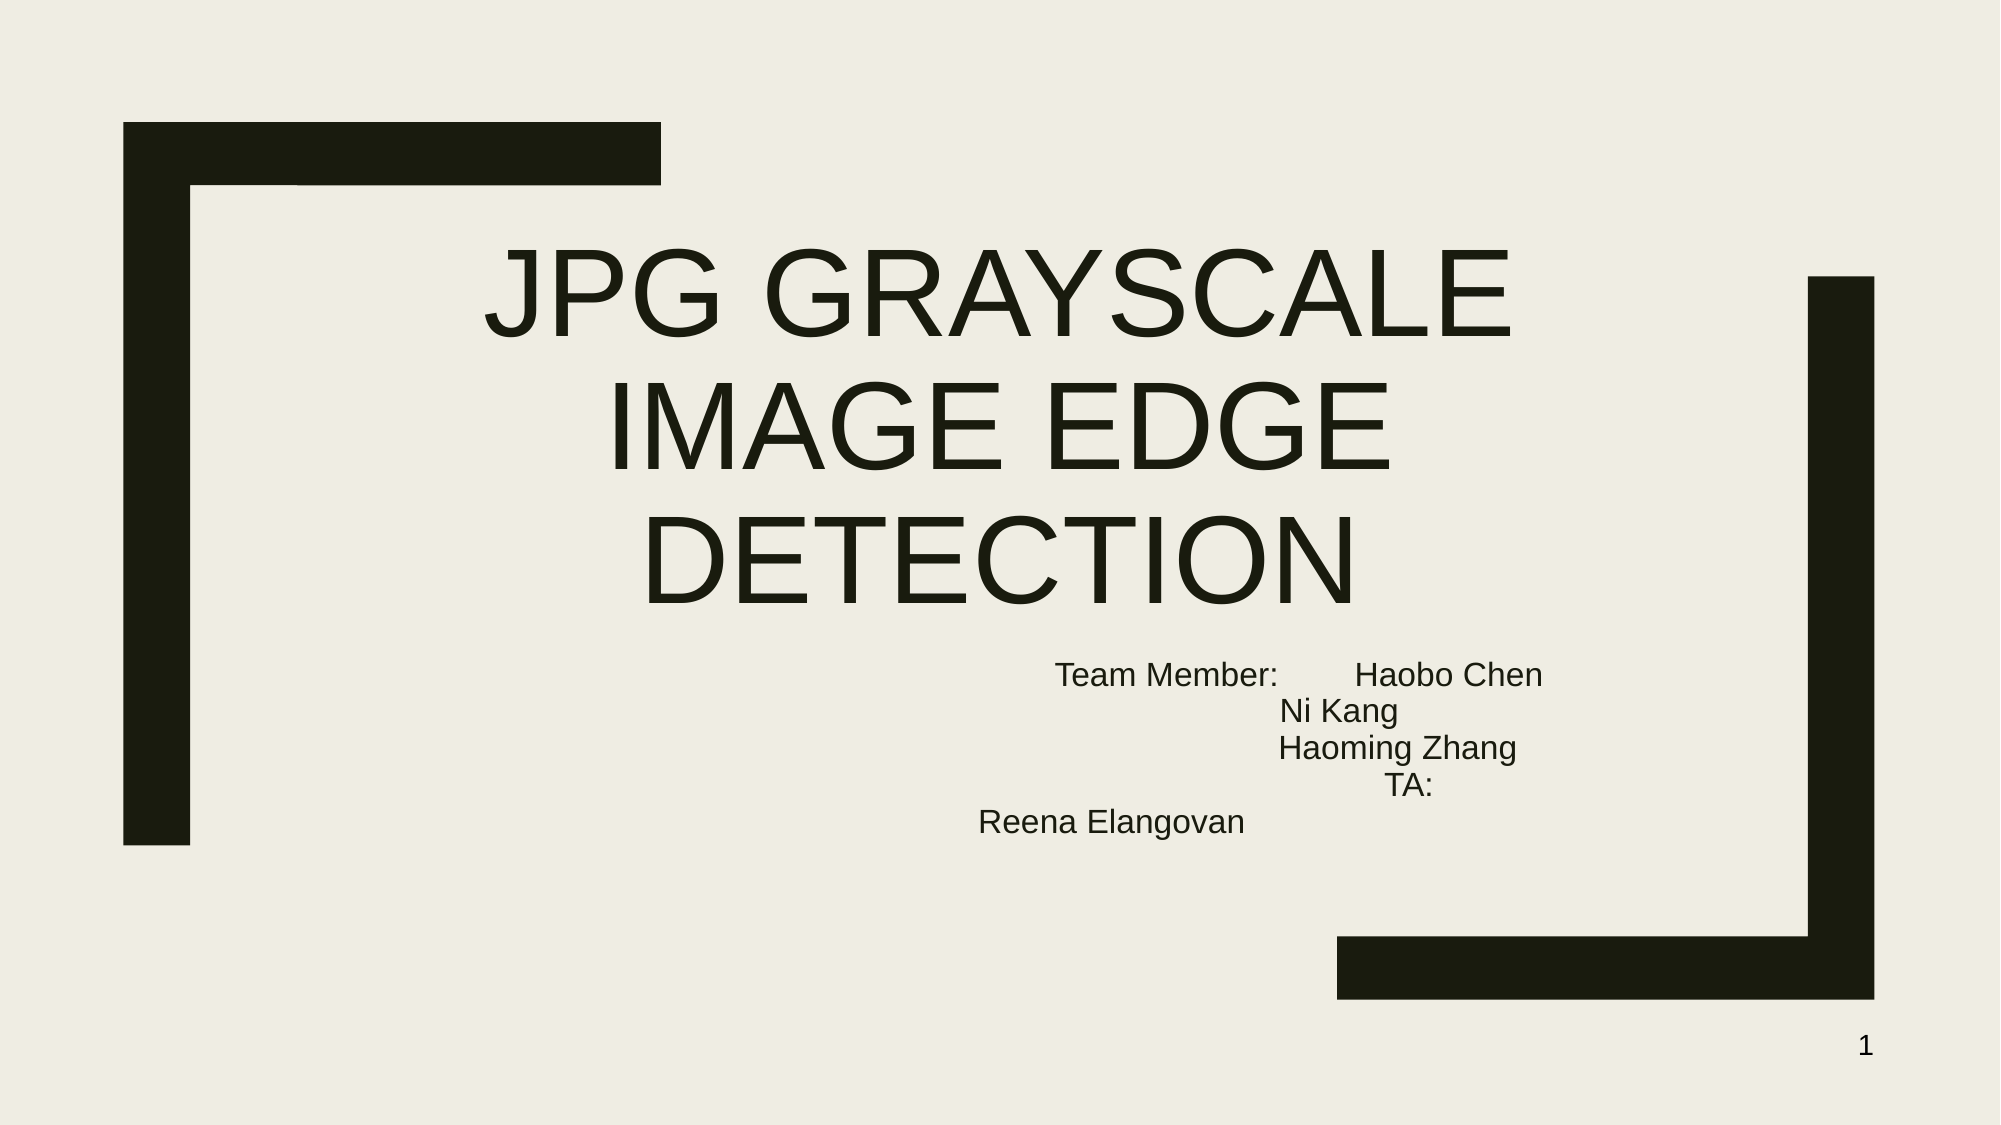

# JPG GRAYSCALE IMAGE EDGE DETECTION
Team Member:	Haobo Chen
Ni Kang
     Haoming Zhang
                       			                       	 TA: 		        Reena Elangovan

1